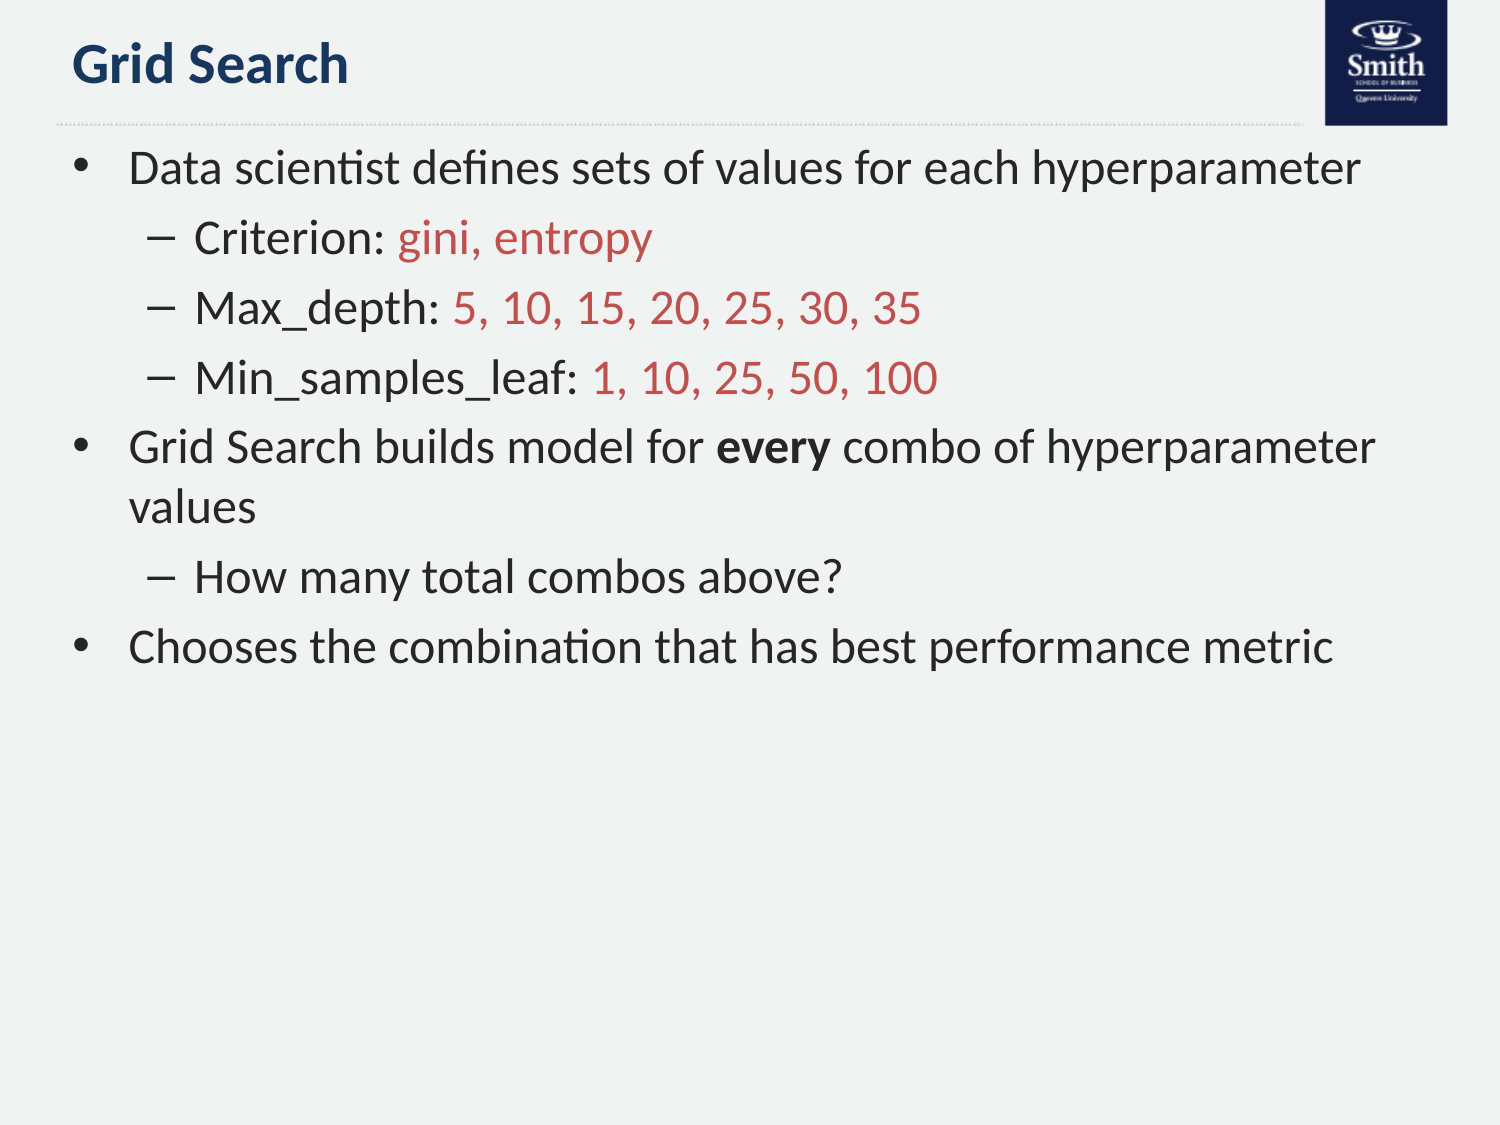

# Grid Search
Data scientist defines sets of values for each hyperparameter
Criterion: gini, entropy
Max_depth: 5, 10, 15, 20, 25, 30, 35
Min_samples_leaf: 1, 10, 25, 50, 100
Grid Search builds model for every combo of hyperparameter values
How many total combos above?
Chooses the combination that has best performance metric